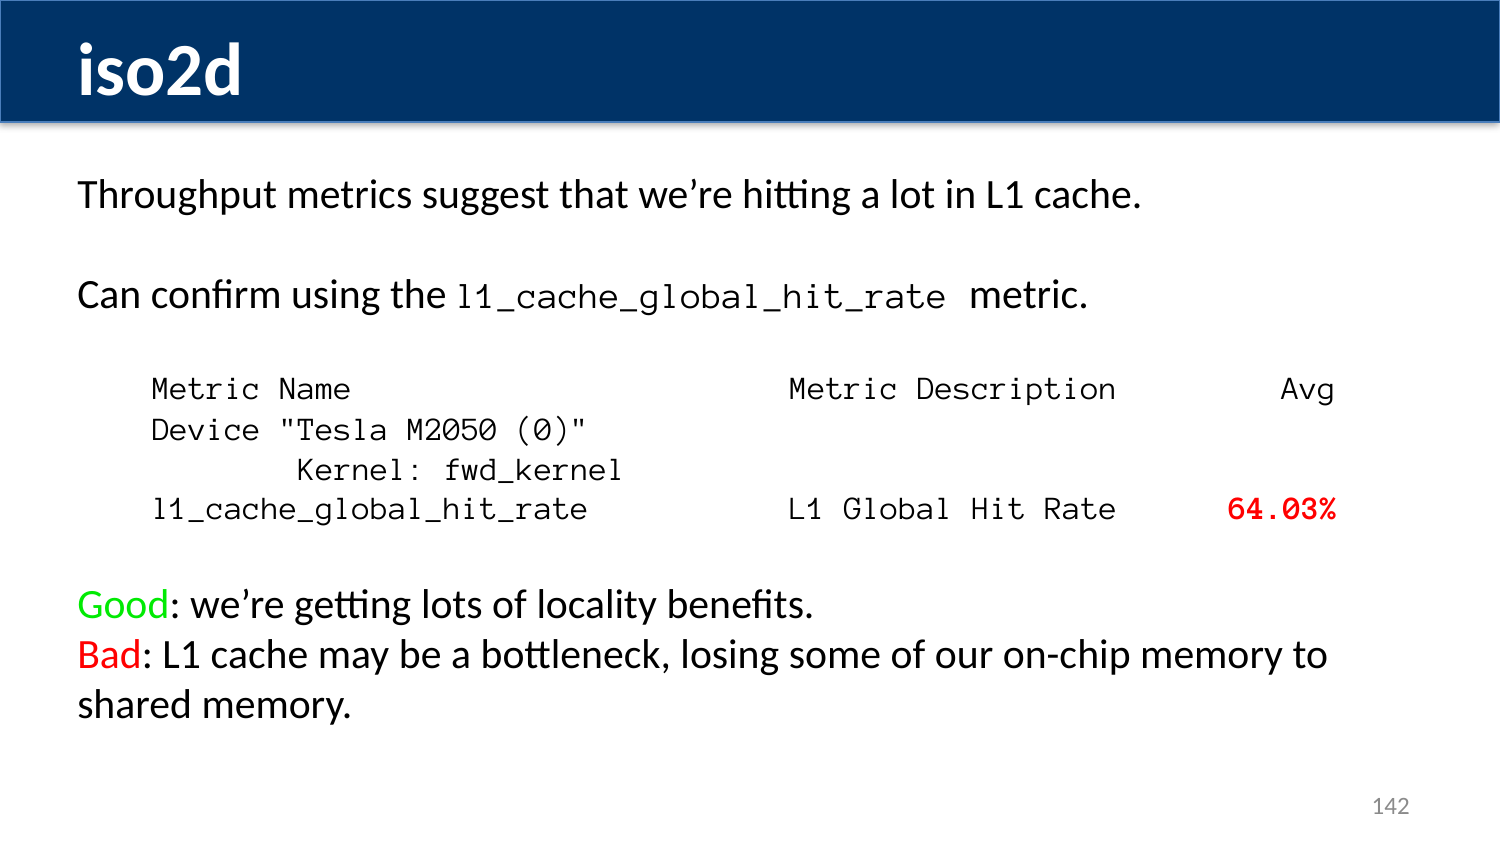

iso2d
Throughput metrics suggest that we’re hitting a lot in L1 cache.

Can confirm using the l1_cache_global_hit_rate metric.

Metric Name                        Metric Description         Avg
Device "Tesla M2050 (0)"
        Kernel: fwd_kernel
l1_cache_global_hit_rate           L1 Global Hit Rate      64.03%

Good: we’re getting lots of locality benefits.
Bad: L1 cache may be a bottleneck, losing some of our on-chip memory to shared memory.

142